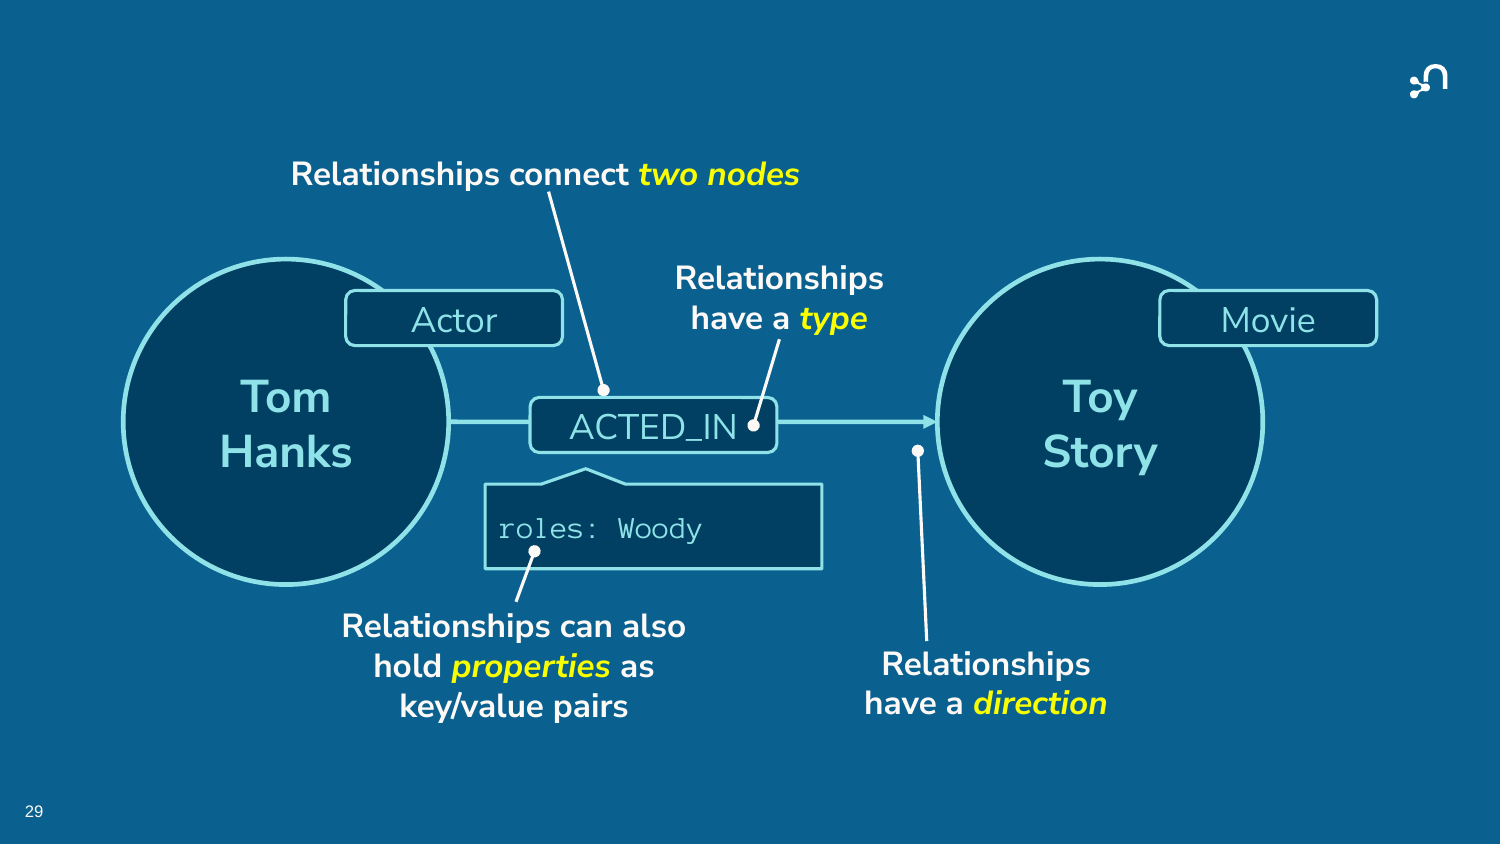

Relationships connect two nodes
Tom Hanks
Actor
Relationships
have a type
Toy Story
Movie
ACTED_IN
roles: Woody
Relationships can also hold properties as key/value pairs
Relationships
have a direction
29